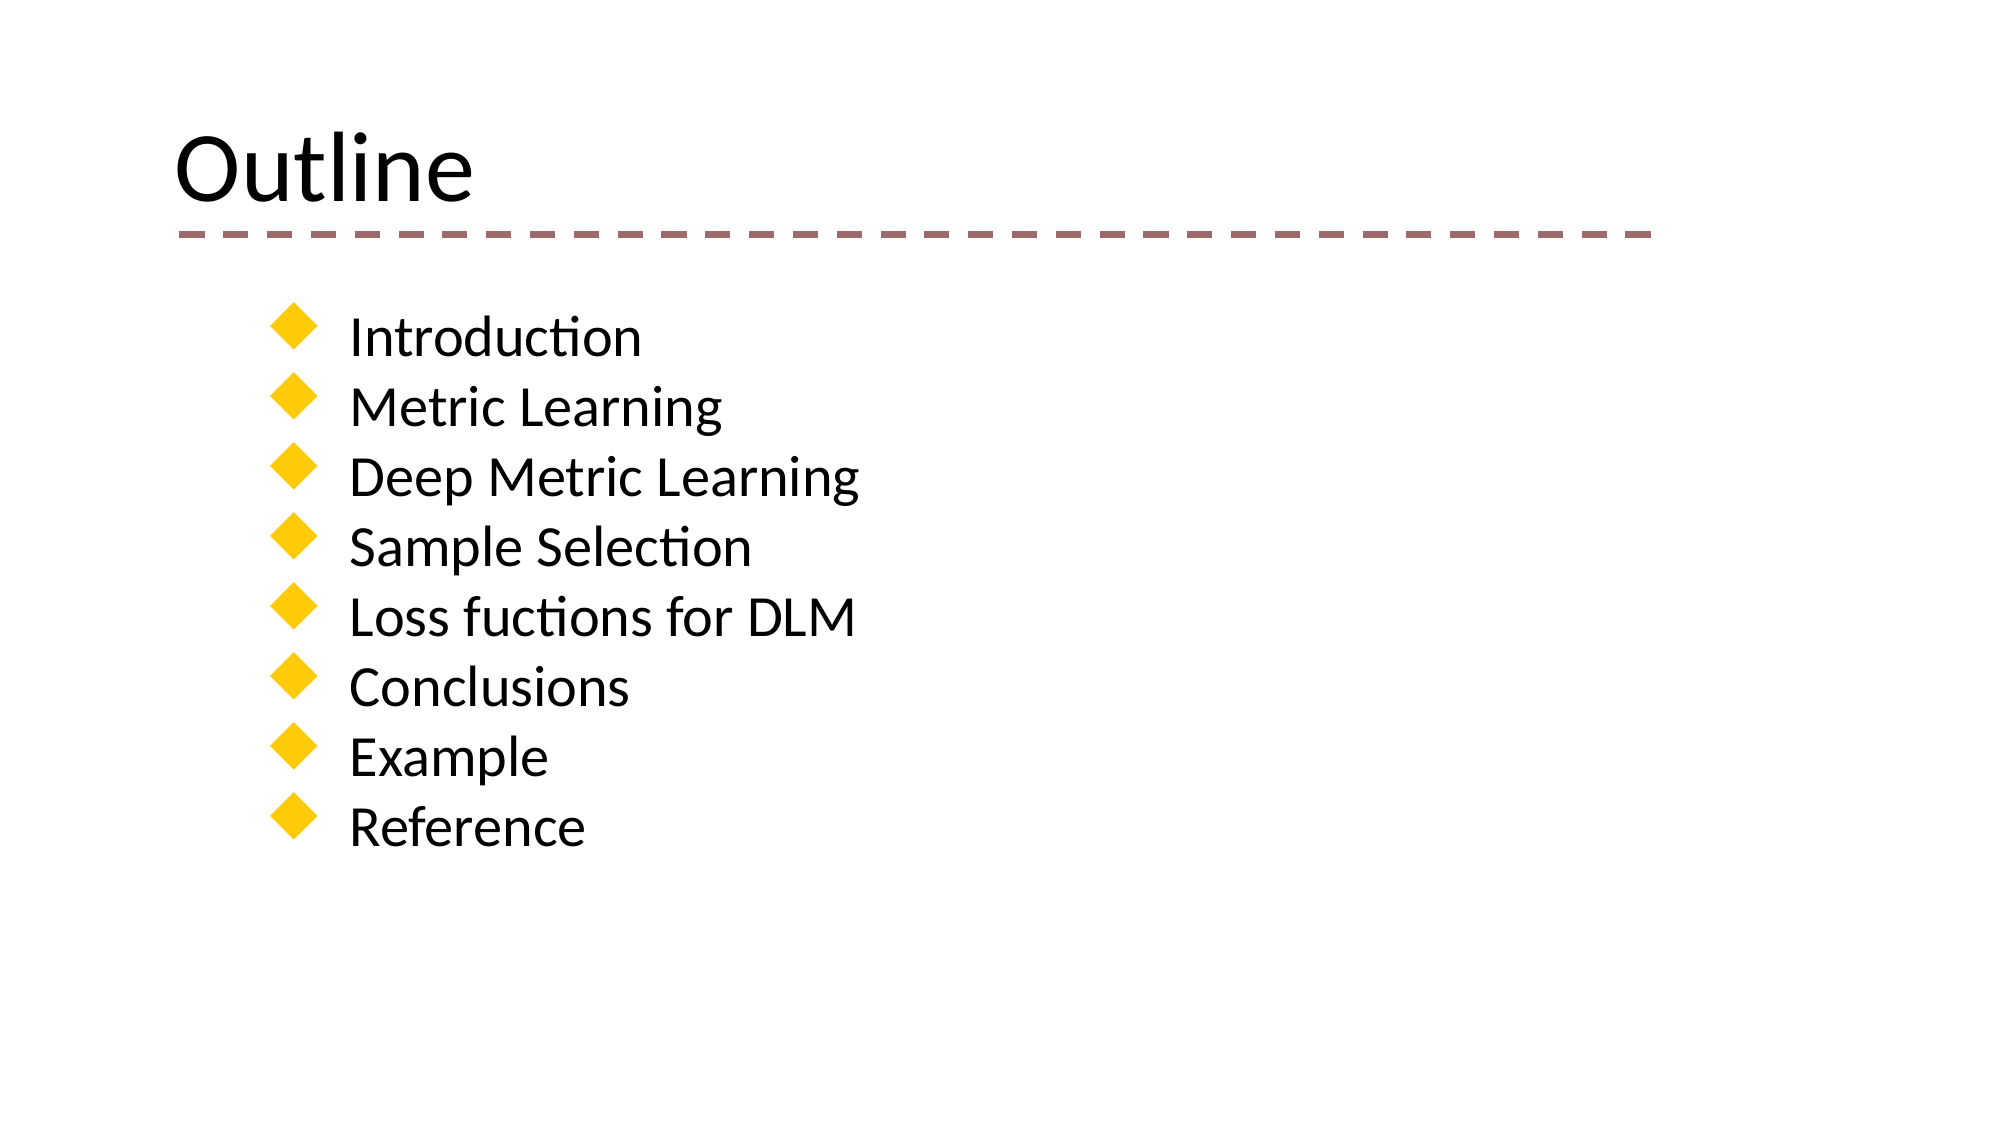

Outline
Introduction
Metric Learning
Deep Metric Learning
Sample Selection
Loss fuctions for DLM
Conclusions
Example
Reference